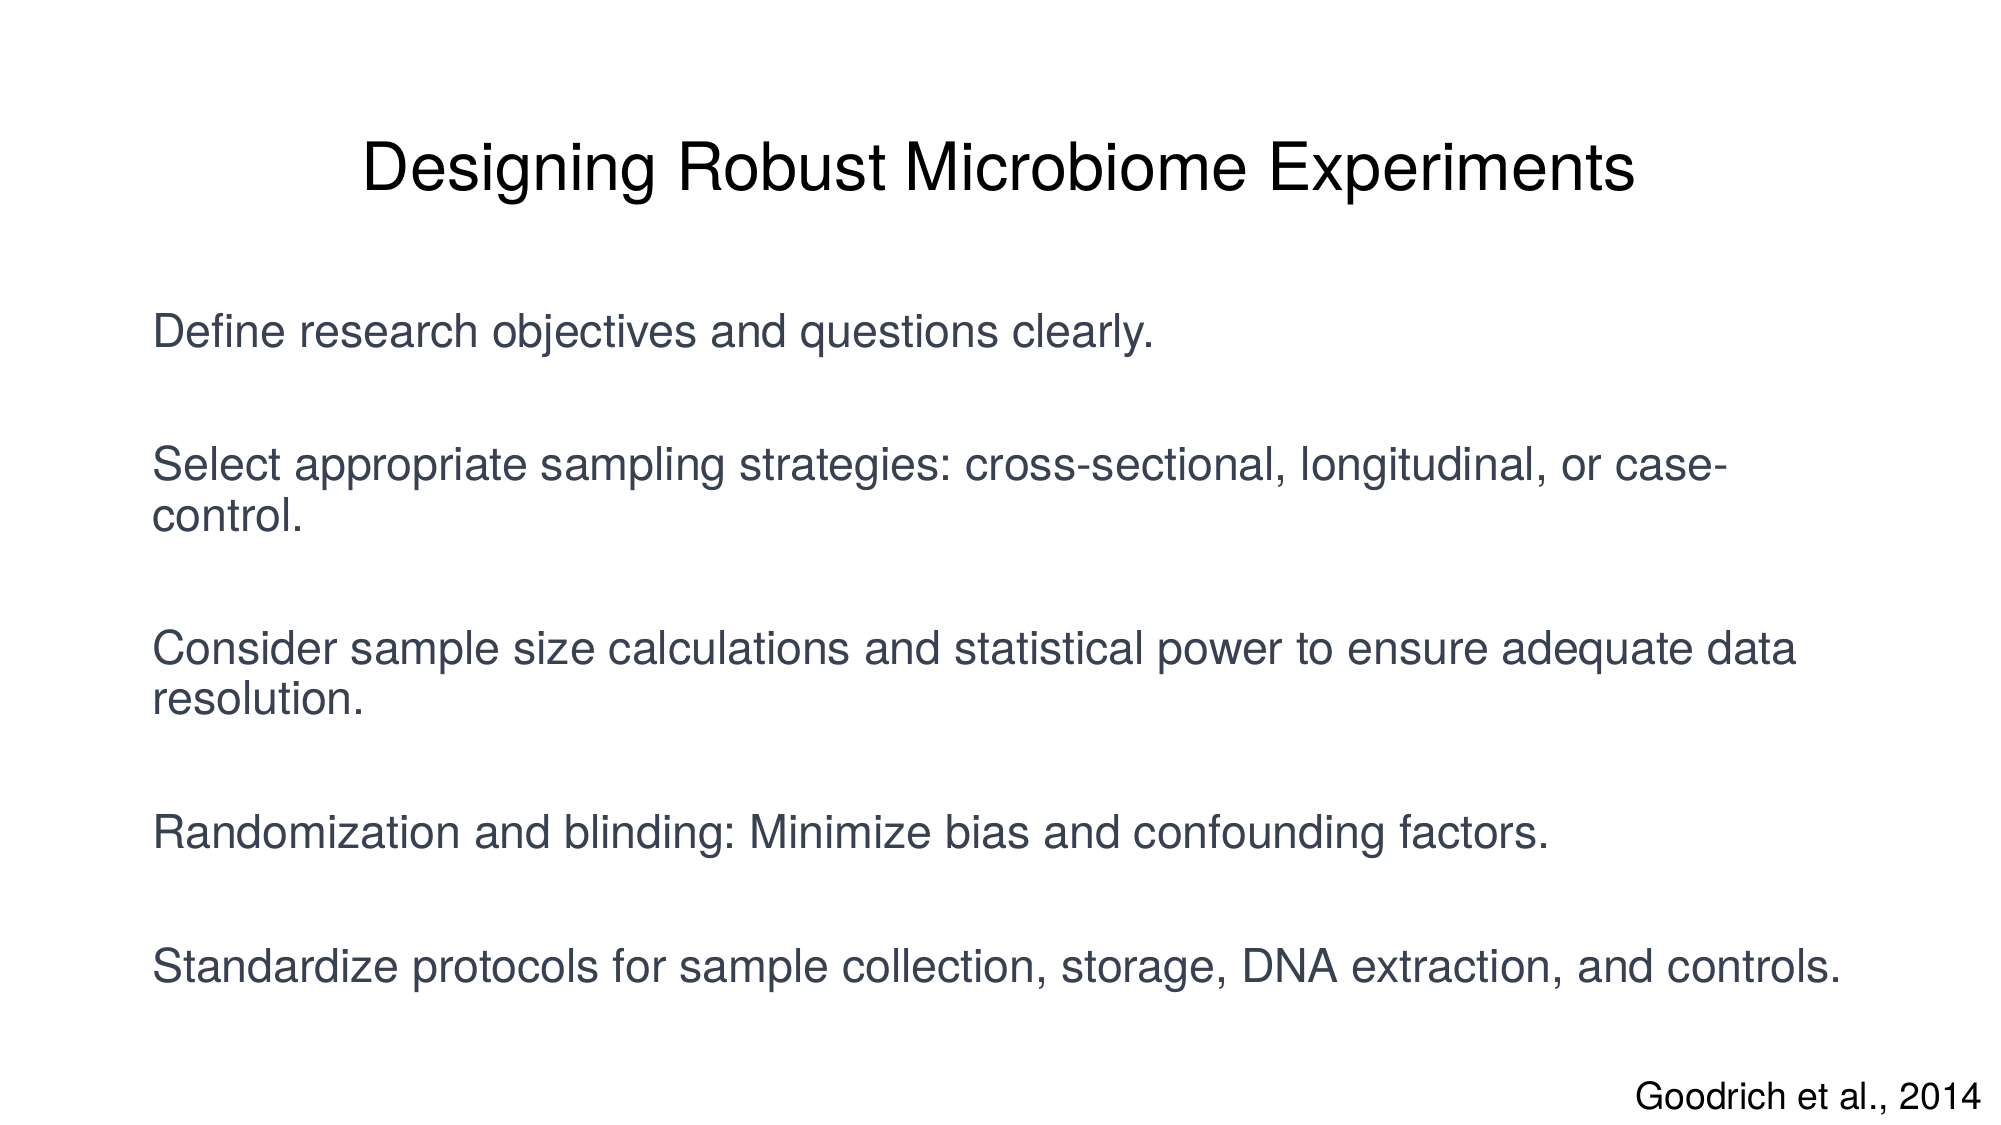

# Designing Robust Microbiome Experiments
Define research objectives and questions clearly.

Select appropriate sampling strategies: cross-sectional, longitudinal, or case-control.

Consider sample size calculations and statistical power to ensure adequate data resolution.

Randomization and blinding: Minimize bias and confounding factors.

Standardize protocols for sample collection, storage, DNA extraction, and controls.

Goodrich et al., 2014